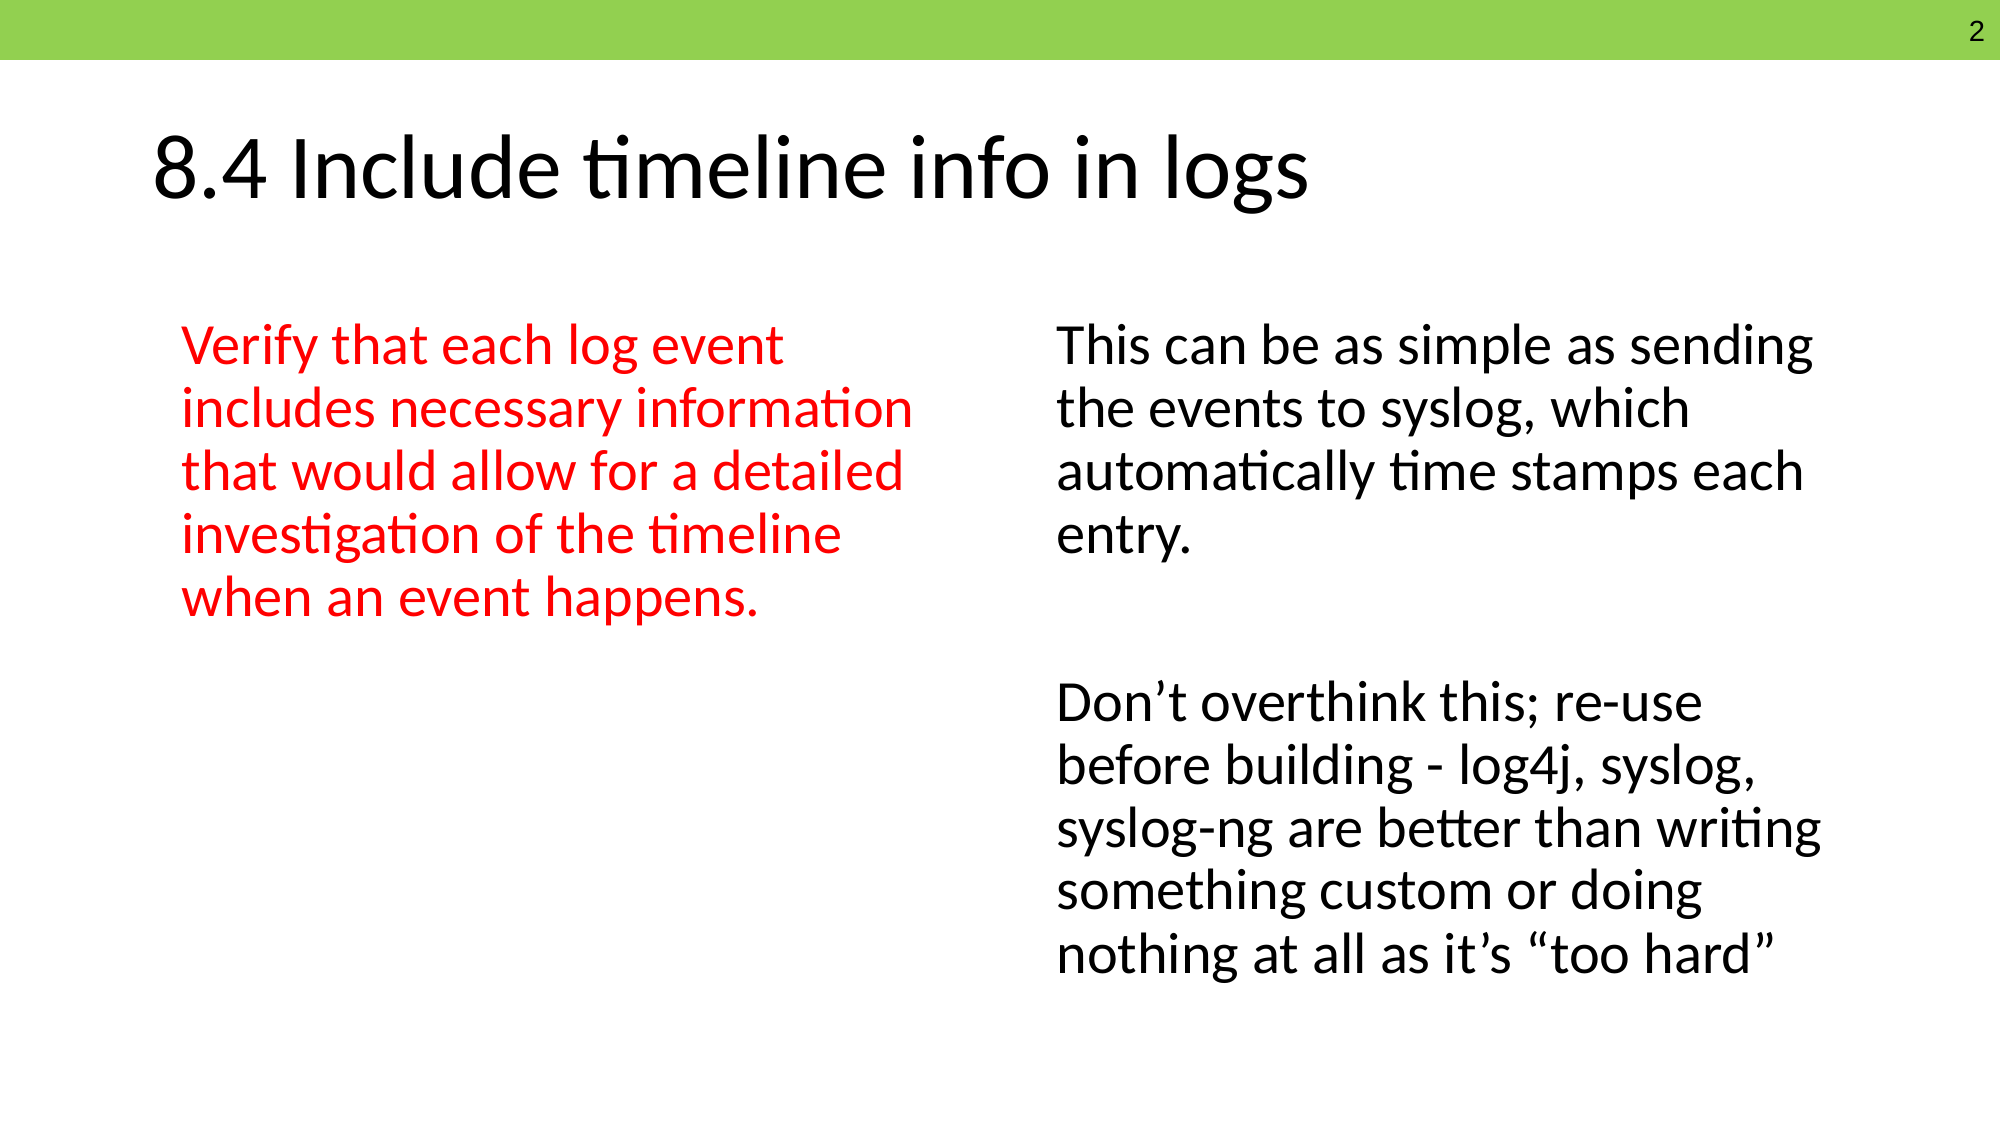

# 8.4 Include timeline info in logs
Verify that each log event includes necessary information that would allow for a detailed investigation of the timeline when an event happens.
This can be as simple as sending the events to syslog, which automatically time stamps each entry.

Don’t overthink this; re-use before building - log4j, syslog, syslog-ng are better than writing something custom or doing nothing at all as it’s “too hard”